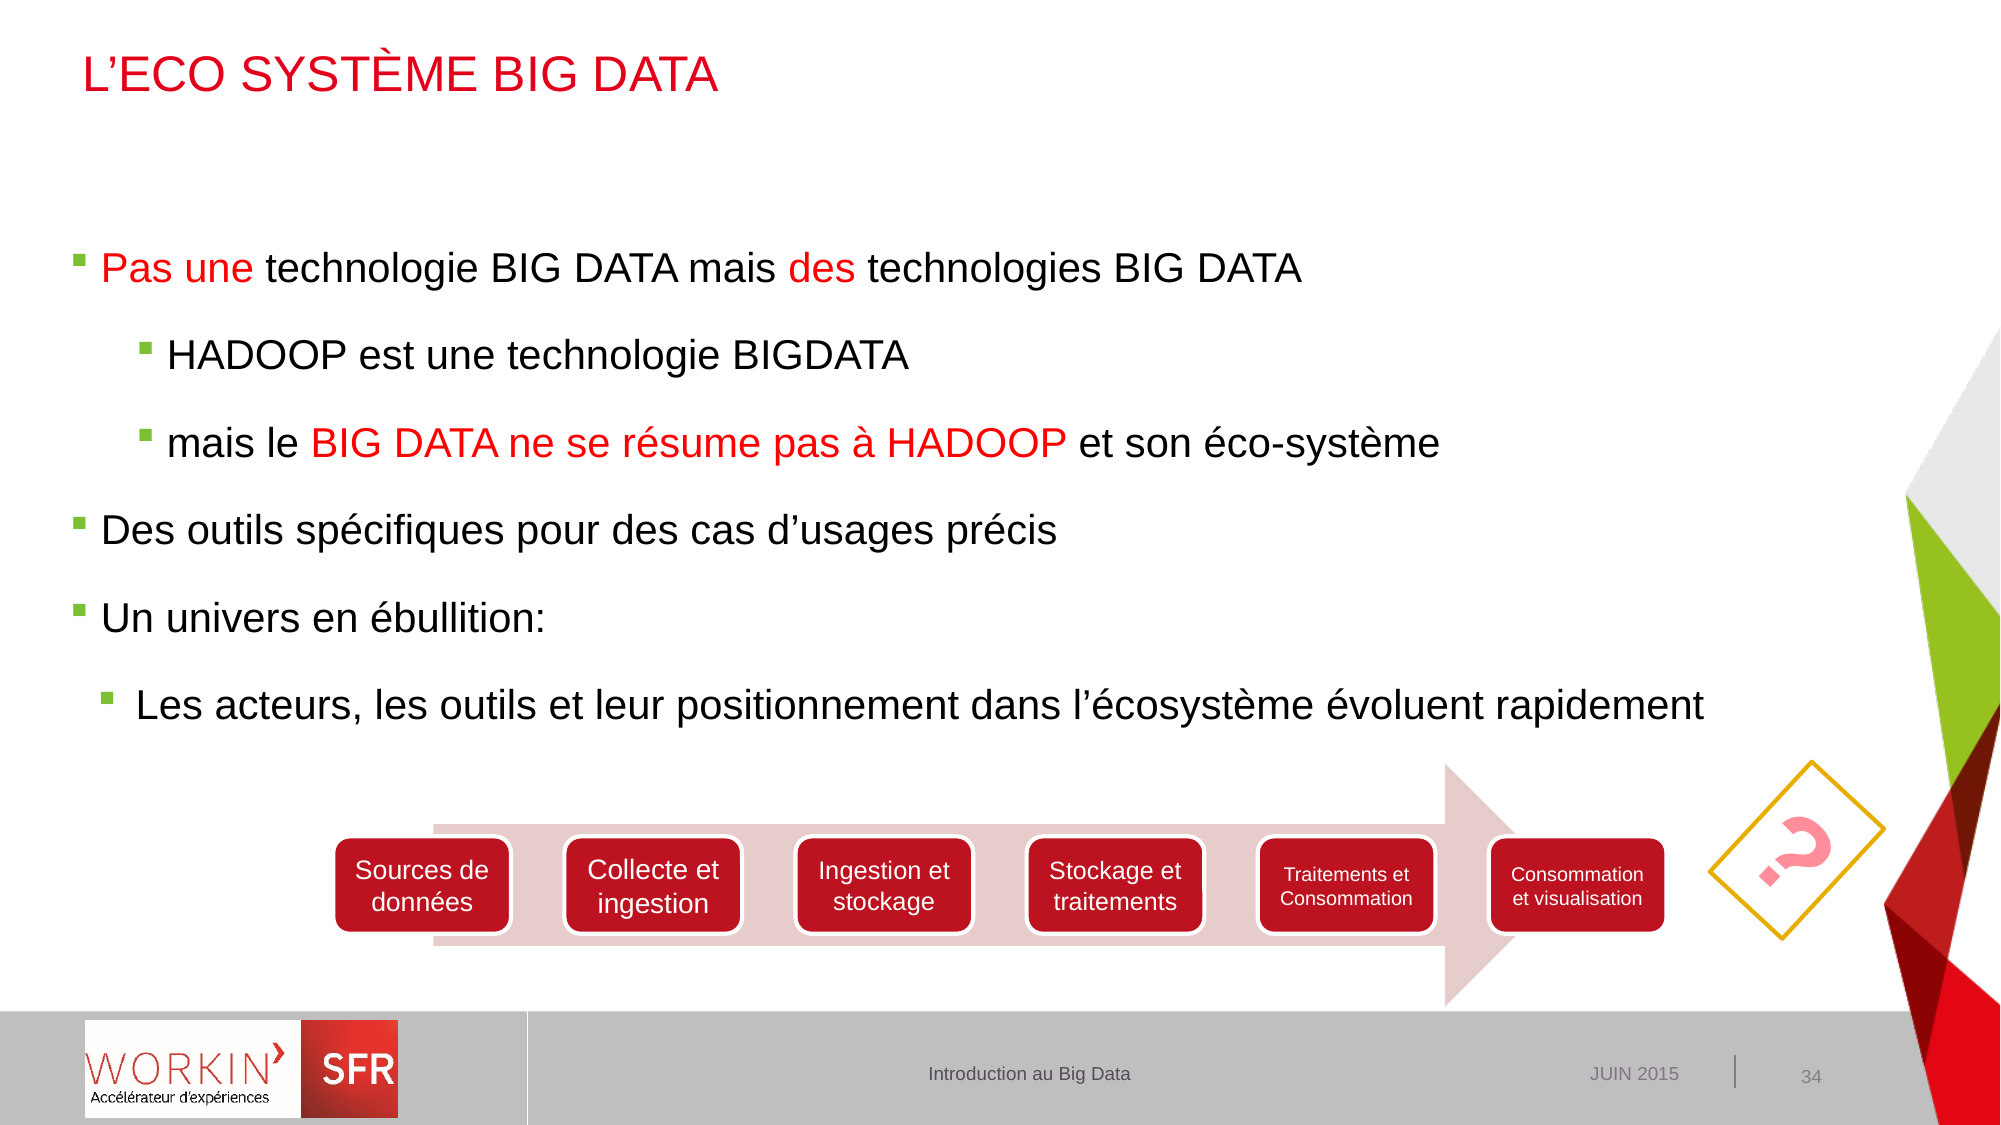

# L’eco système BIG DATA
 Pas une technologie BIG DATA mais des technologies BIG DATA
 HADOOP est une technologie BIGDATA
 mais le BIG DATA ne se résume pas à HADOOP et son éco-système
 Des outils spécifiques pour des cas d’usages précis
 Un univers en ébullition:
Les acteurs, les outils et leur positionnement dans l’écosystème évoluent rapidement

Sources de données
Collecte et ingestion
Ingestion et stockage
Traitements et Consommation
Consommation et visualisation
Stockage et traitements
?
JUIN 2015
34